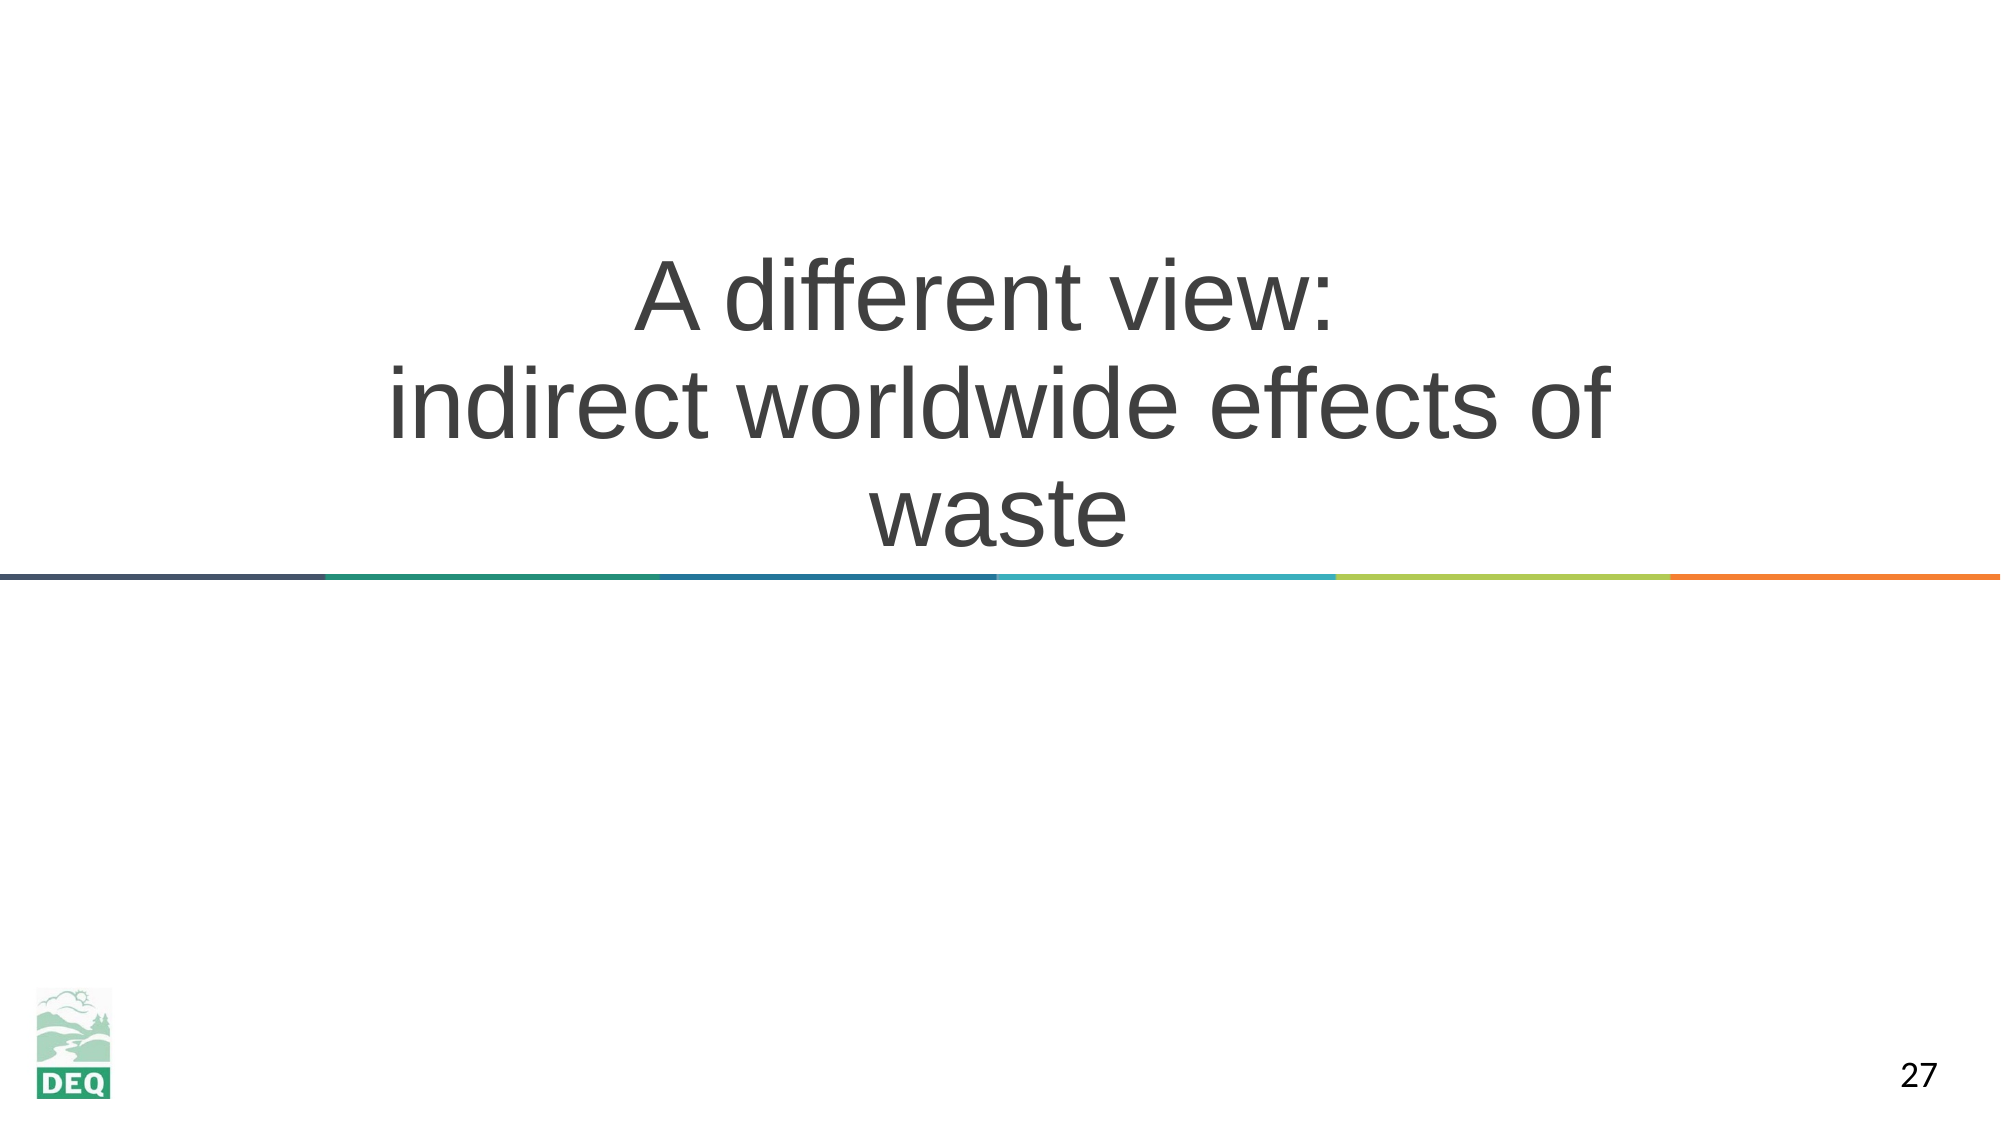

# A different view: indirect worldwide effects of waste

27